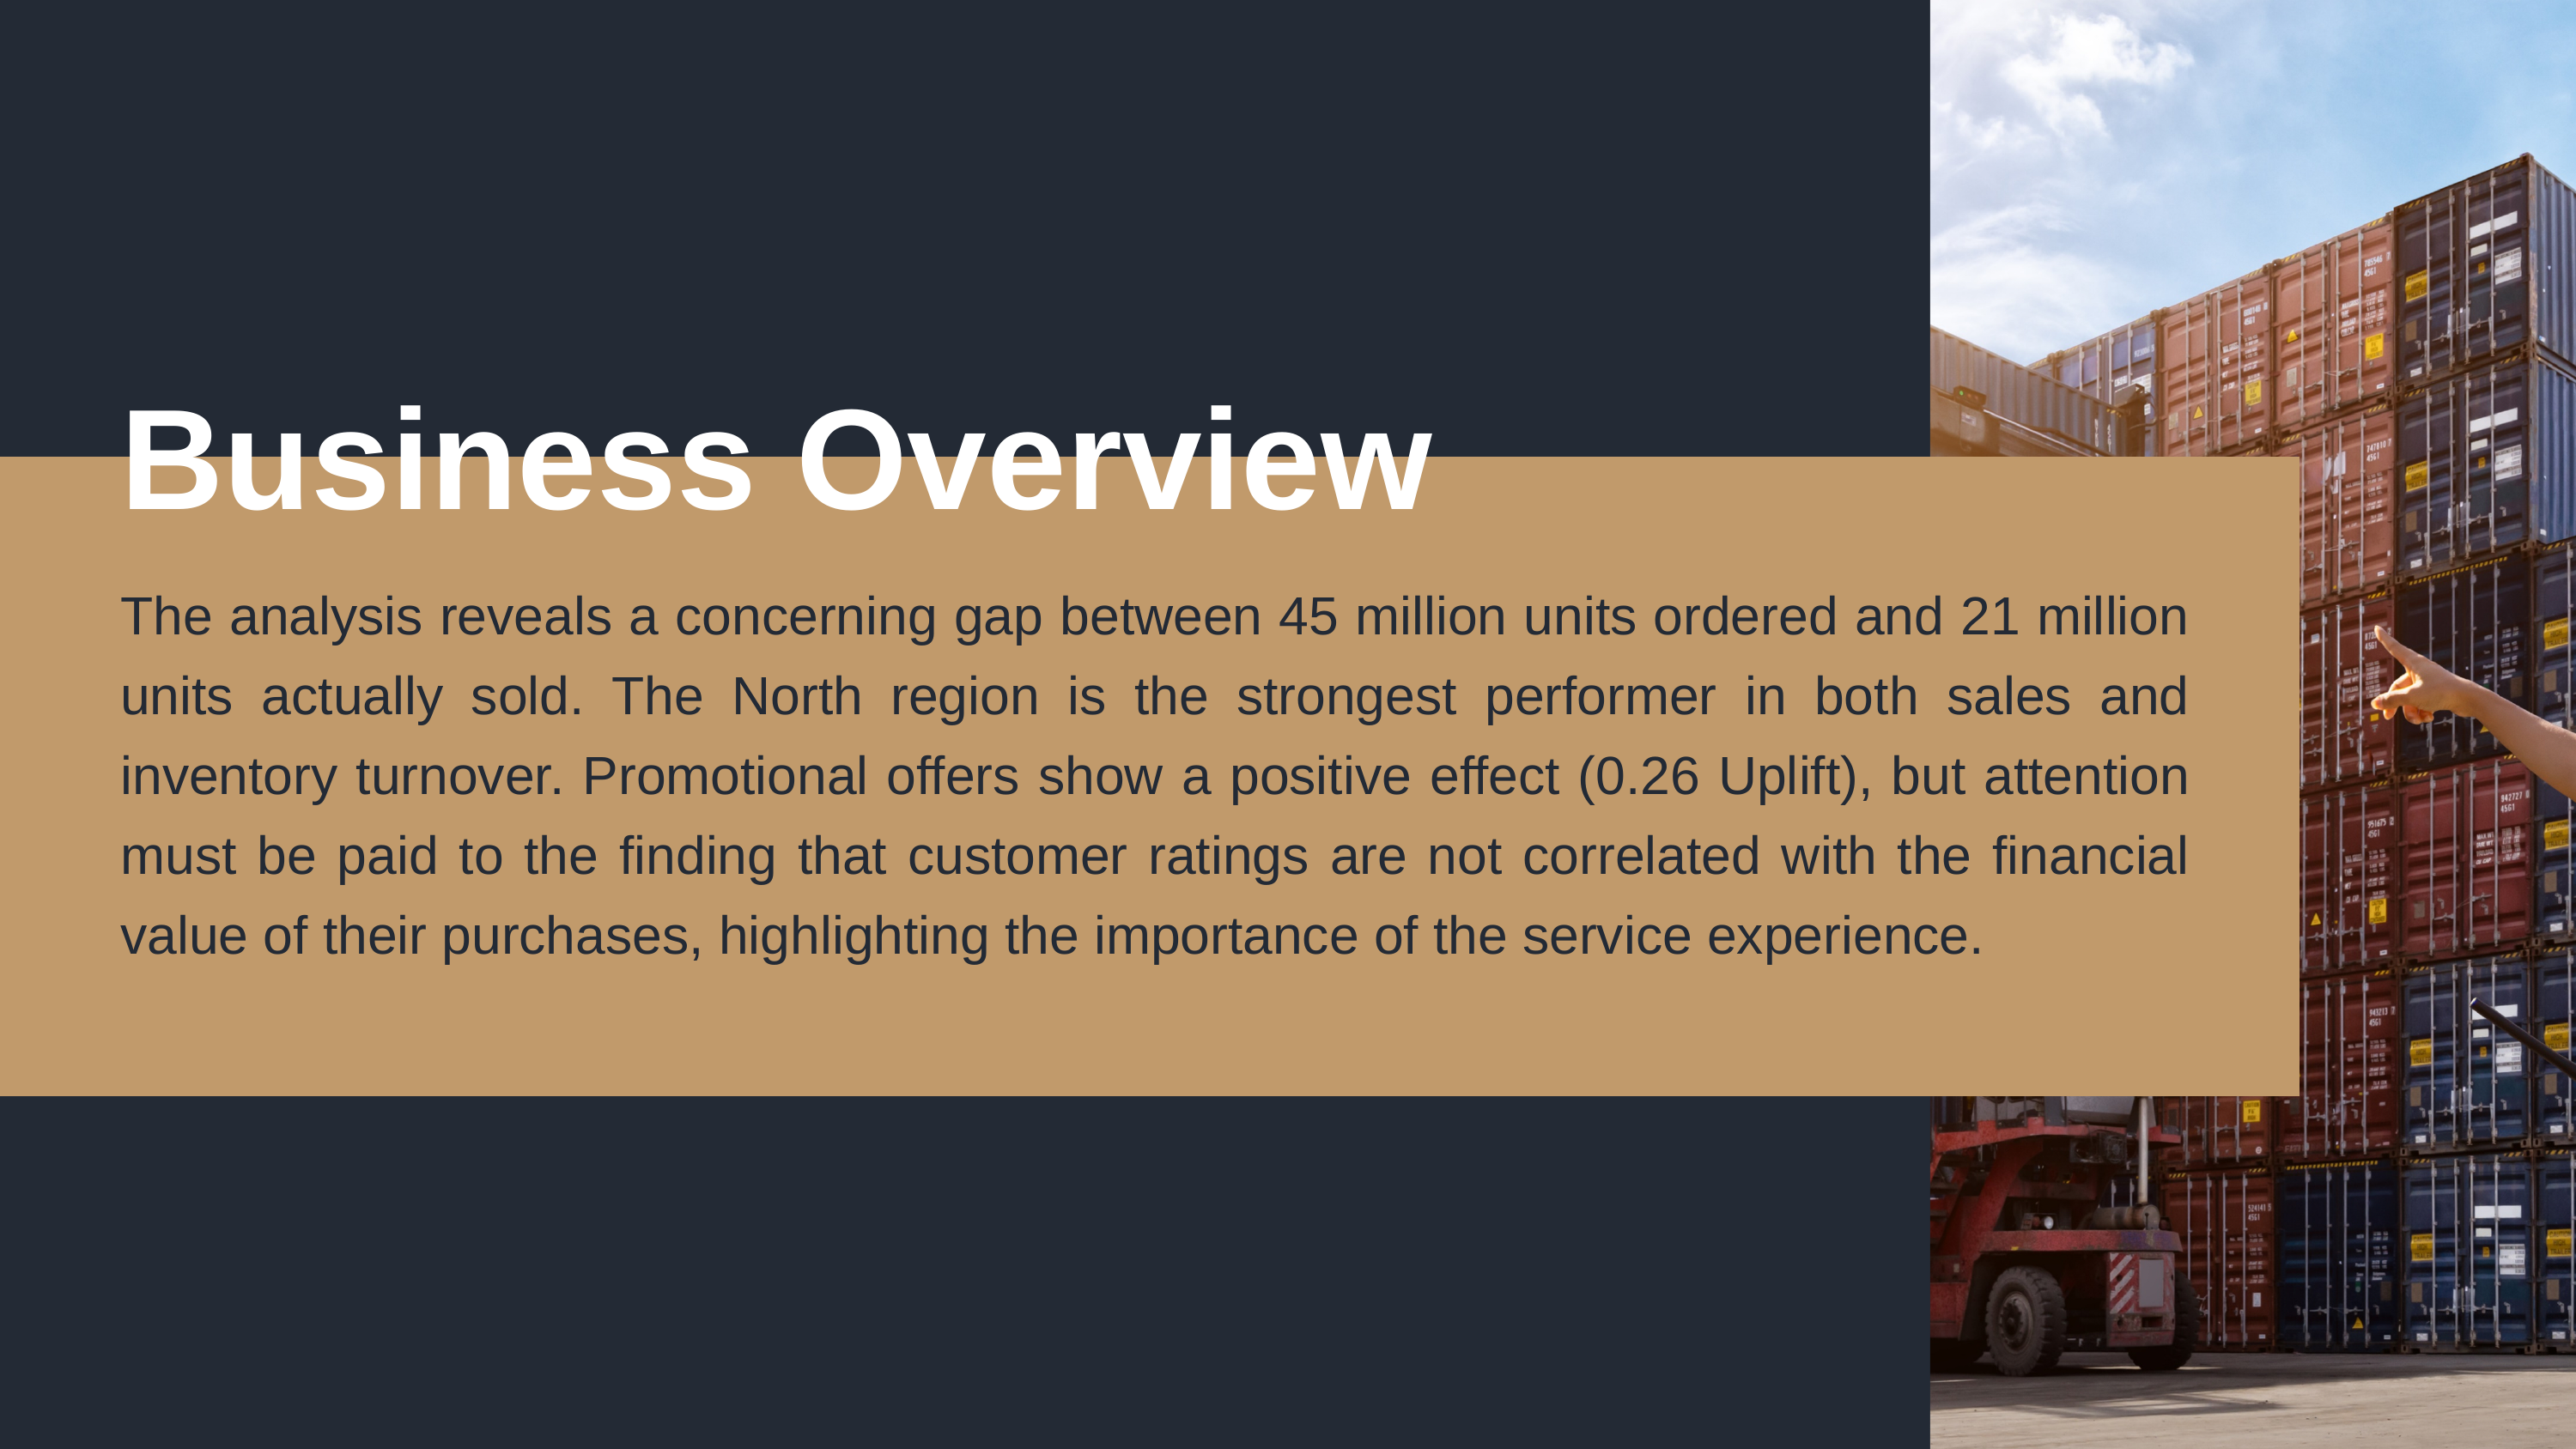

Business Overview

The analysis reveals a concerning gap between 45 million units ordered and 21 million units actually sold. The North region is the strongest performer in both sales and inventory turnover. Promotional offers show a positive effect (0.26 Uplift), but attention must be paid to the finding that customer ratings are not correlated with the financial value of their purchases, highlighting the importance of the service experience.